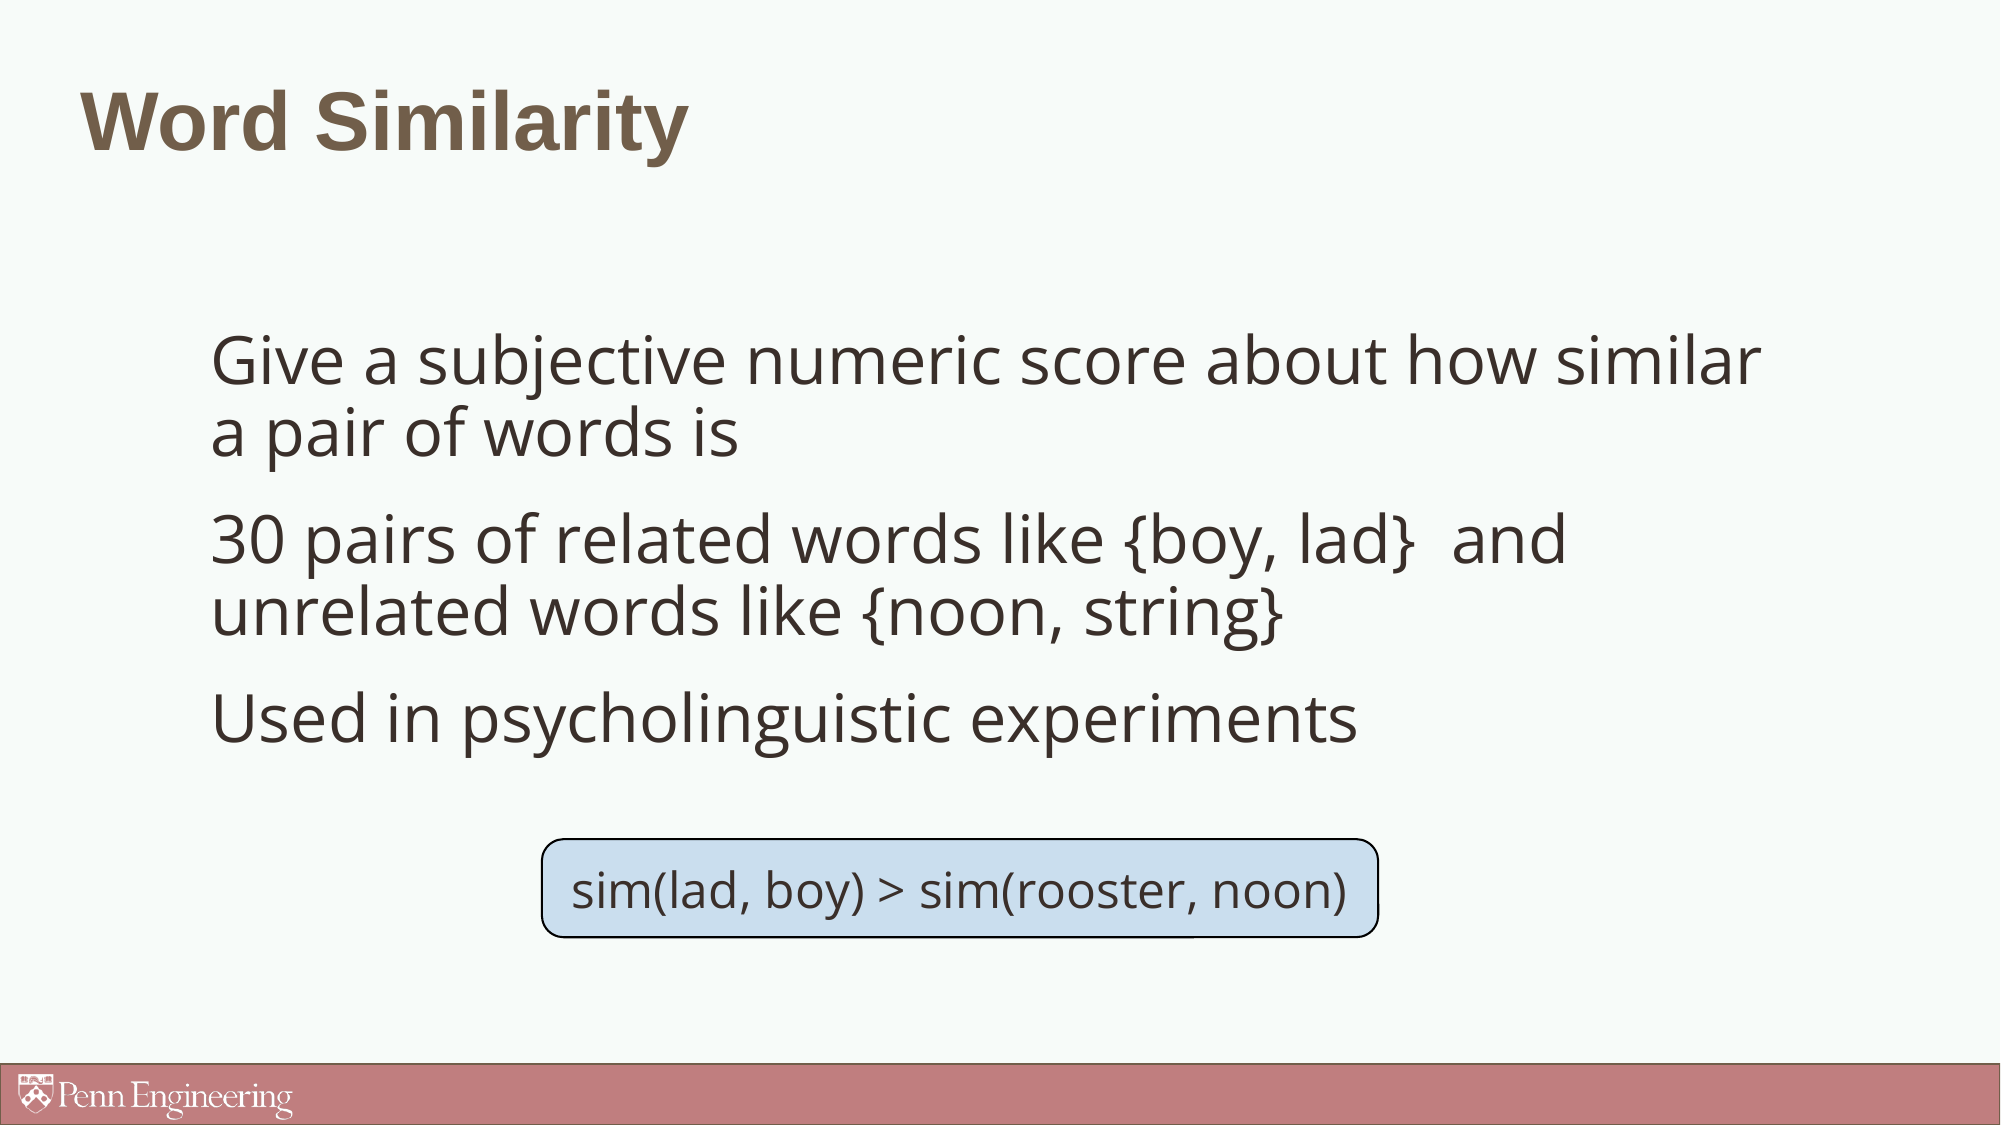

# Word Similarity
Give a subjective numeric score about how similar a pair of words is
30 pairs of related words like {boy, lad}  and unrelated words like {noon, string}
Used in psycholinguistic experiments
sim(lad, boy) > sim(rooster, noon)